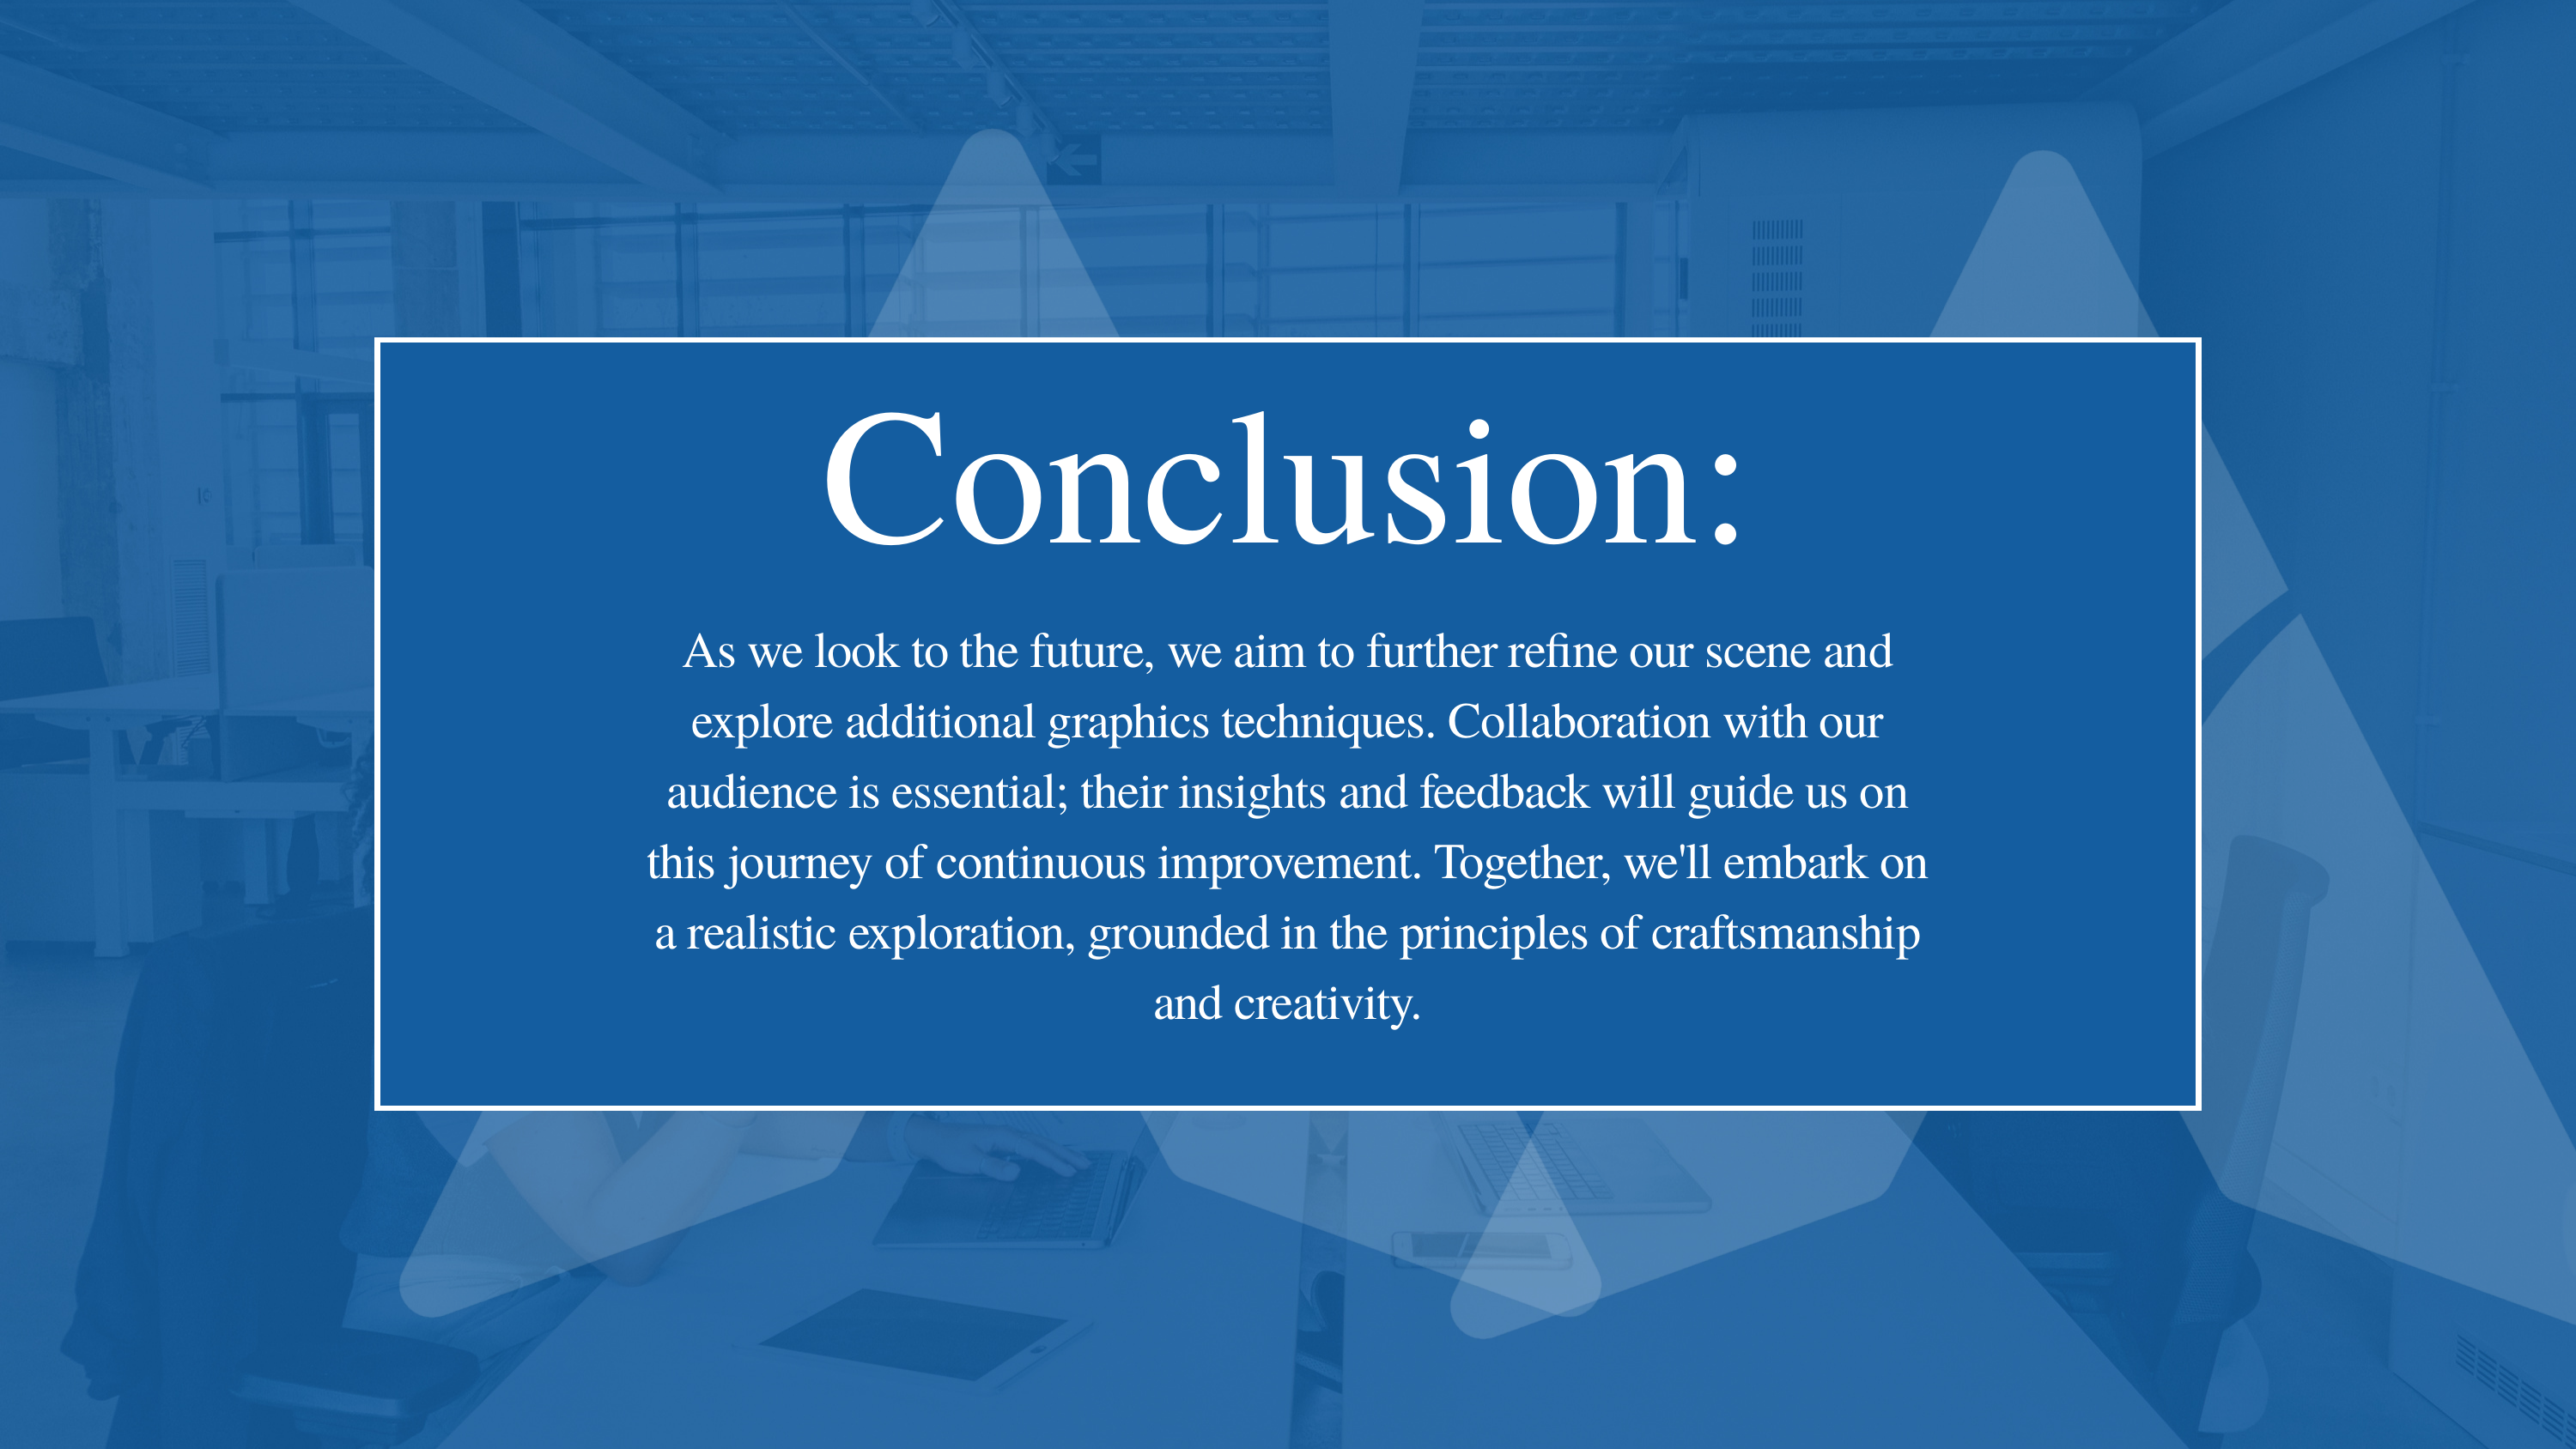

Conclusion:

As we look to the future, we aim to further refine our scene and explore additional graphics techniques. Collaboration with our audience is essential; their insights and feedback will guide us on this journey of continuous improvement. Together, we'll embark on a realistic exploration, grounded in the principles of craftsmanship and creativity.